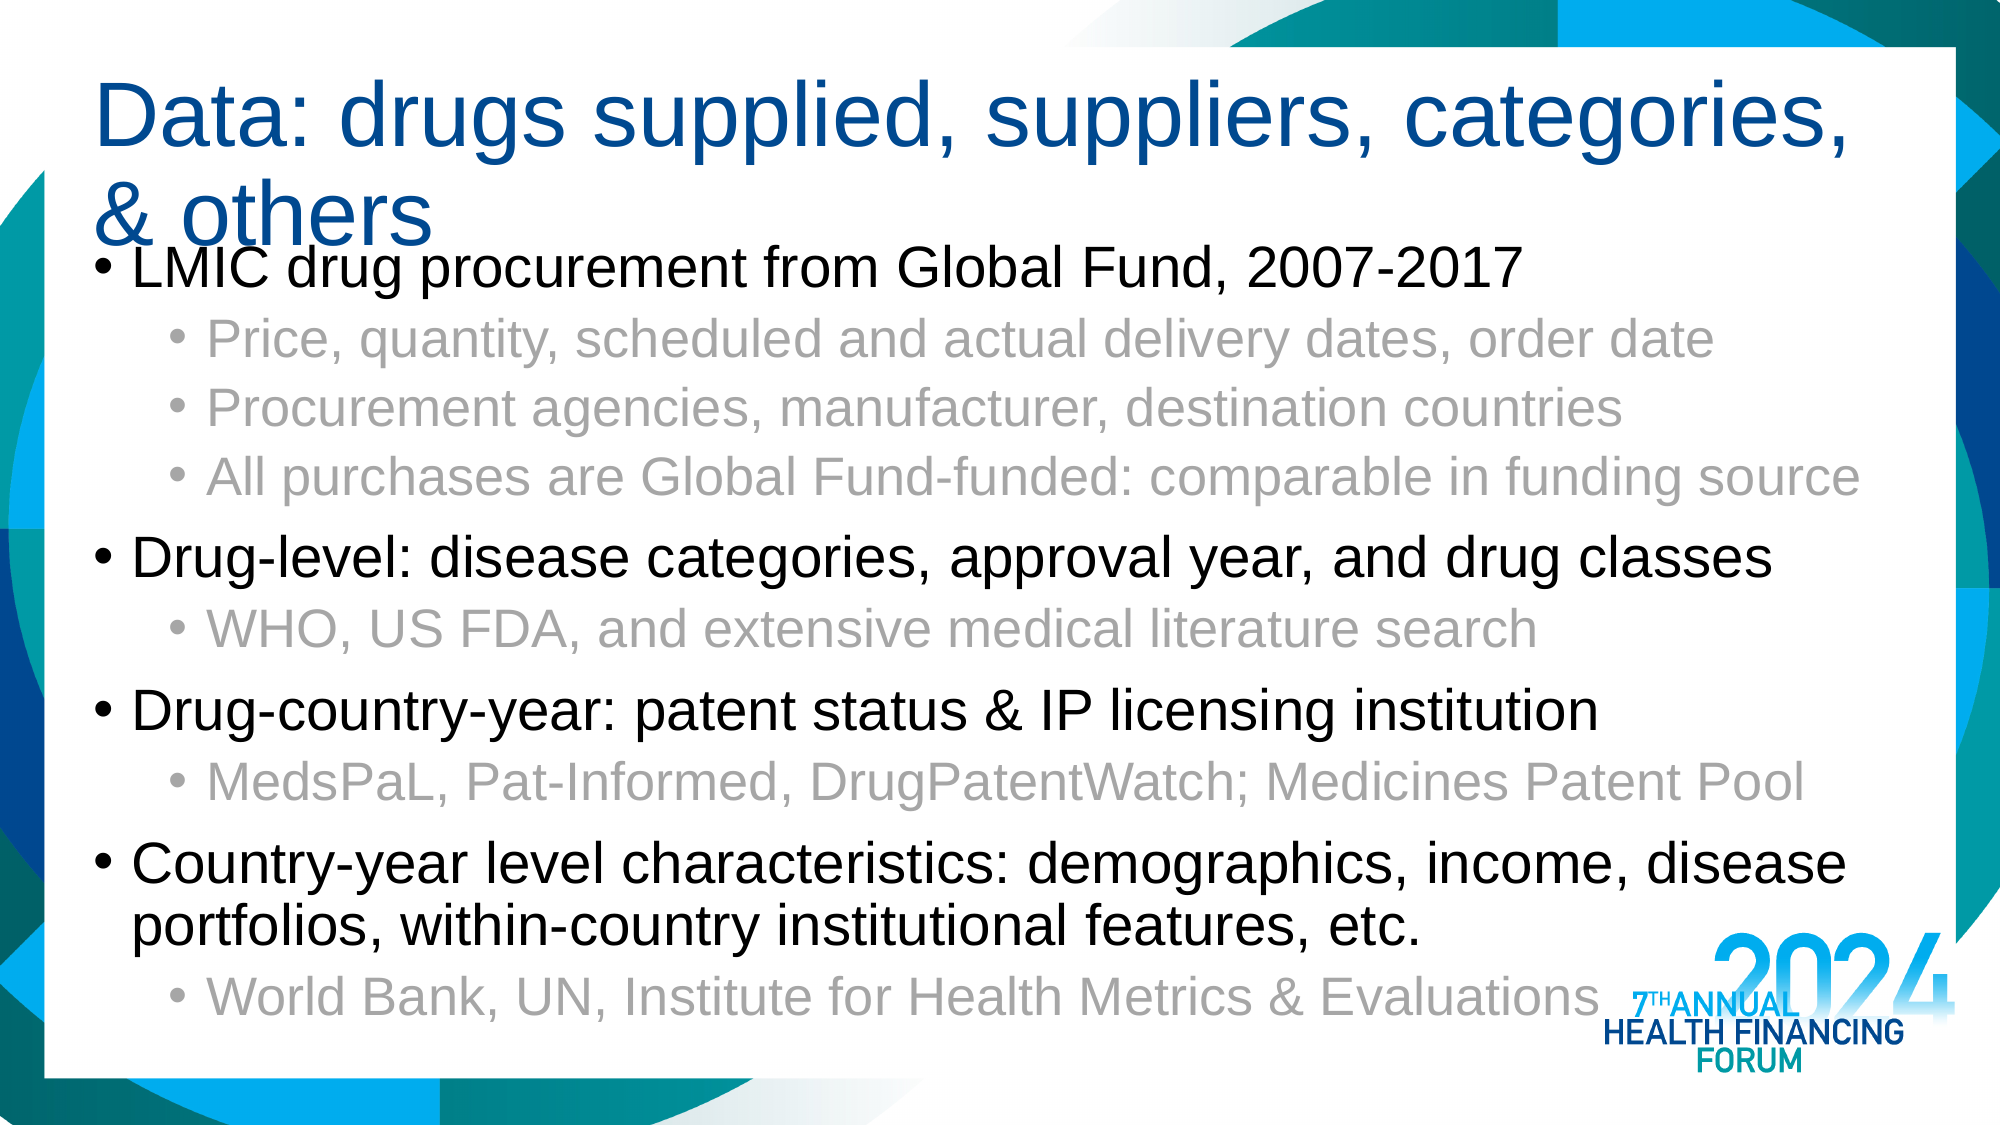

# Data: drugs supplied, suppliers, categories, & others
LMIC drug procurement from Global Fund, 2007-2017
Price, quantity, scheduled and actual delivery dates, order date
Procurement agencies, manufacturer, destination countries
All purchases are Global Fund-funded: comparable in funding source
Drug-level: disease categories, approval year, and drug classes
WHO, US FDA, and extensive medical literature search
Drug-country-year: patent status & IP licensing institution
MedsPaL, Pat-Informed, DrugPatentWatch; Medicines Patent Pool
Country-year level characteristics: demographics, income, disease portfolios, within-country institutional features, etc.
World Bank, UN, Institute for Health Metrics & Evaluations